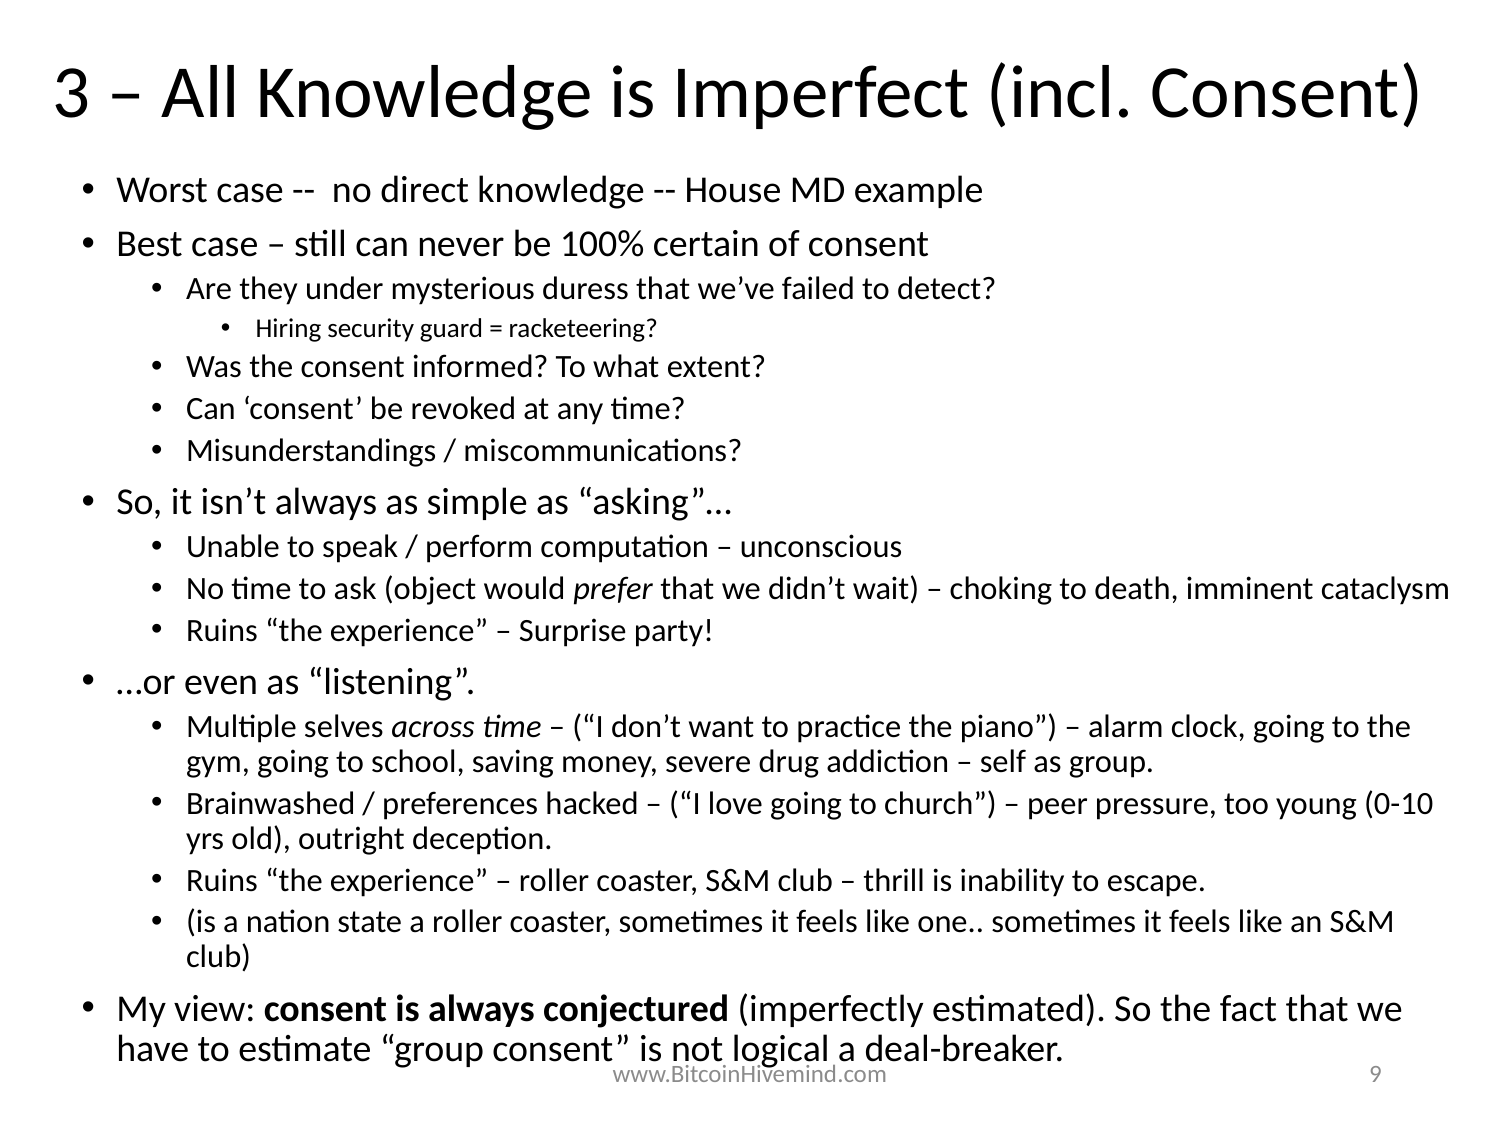

# 3 – All Knowledge is Imperfect (incl. Consent)
Worst case --  no direct knowledge -- House MD example
Best case – still can never be 100% certain of consent
Are they under mysterious duress that we’ve failed to detect?
Hiring security guard = racketeering?
Was the consent informed? To what extent?
Can ‘consent’ be revoked at any time?
Misunderstandings / miscommunications?
So, it isn’t always as simple as “asking”…
Unable to speak / perform computation – unconscious
No time to ask (object would prefer that we didn’t wait) – choking to death, imminent cataclysm
Ruins “the experience” – Surprise party!
…or even as “listening”.
Multiple selves across time – (“I don’t want to practice the piano”) – alarm clock, going to the gym, going to school, saving money, severe drug addiction – self as group.
Brainwashed / preferences hacked – (“I love going to church”) – peer pressure, too young (0-10 yrs old), outright deception.
Ruins “the experience” – roller coaster, S&M club – thrill is inability to escape.
(is a nation state a roller coaster, sometimes it feels like one.. sometimes it feels like an S&M club)
My view: consent is always conjectured (imperfectly estimated). So the fact that we have to estimate “group consent” is not logical a deal-breaker.
www.BitcoinHivemind.com
9